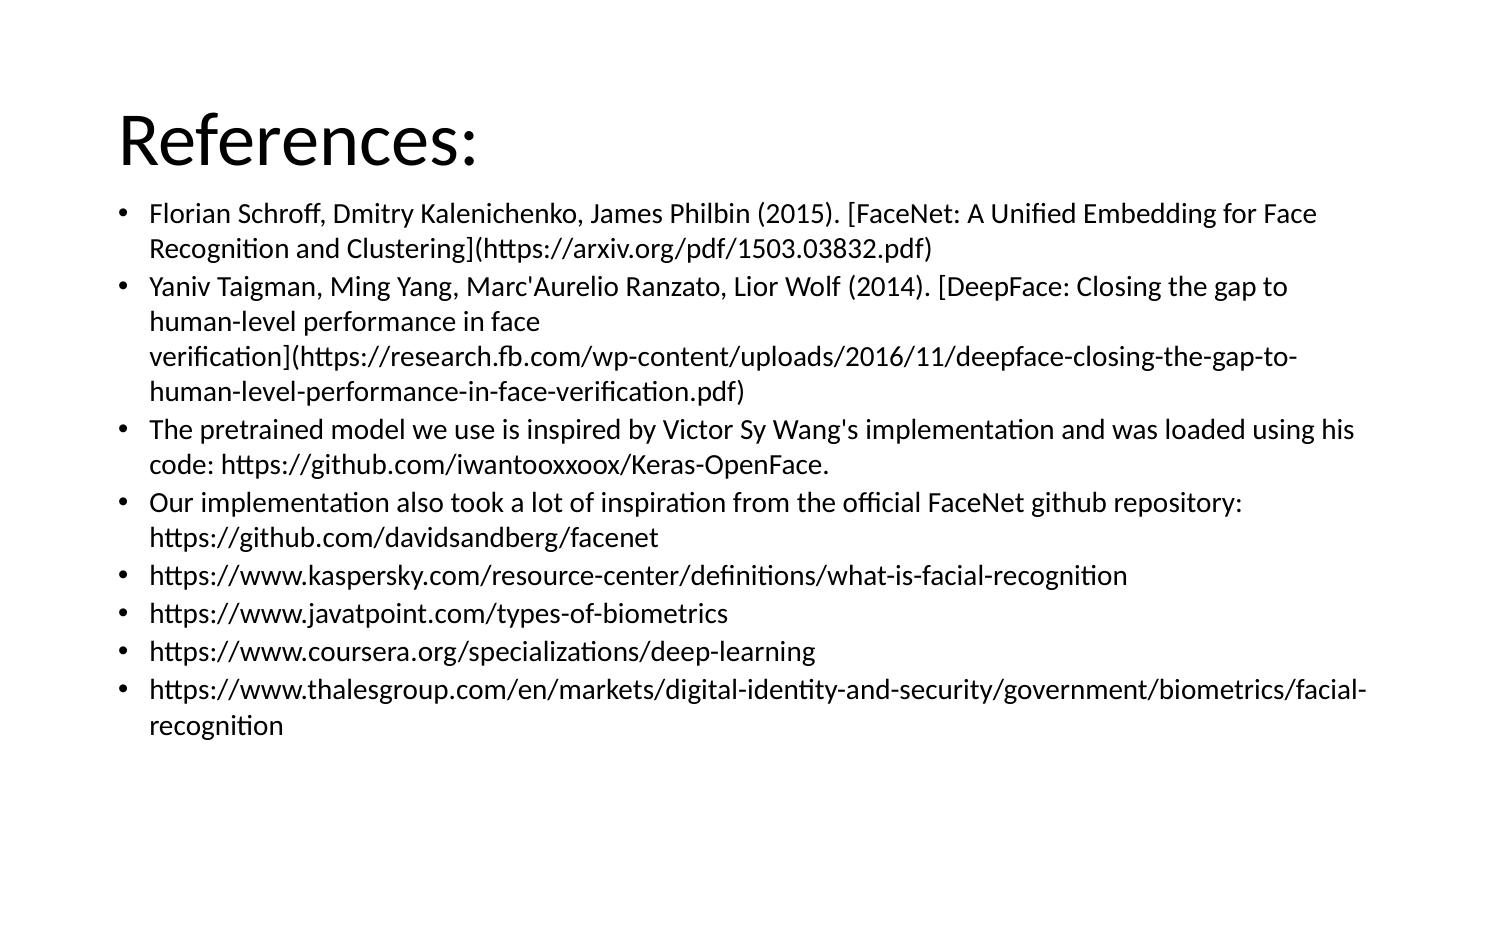

# References:
Florian Schroff, Dmitry Kalenichenko, James Philbin (2015). [FaceNet: A Unified Embedding for Face Recognition and Clustering](https://arxiv.org/pdf/1503.03832.pdf)
Yaniv Taigman, Ming Yang, Marc'Aurelio Ranzato, Lior Wolf (2014). [DeepFace: Closing the gap to human-level performance in face verification](https://research.fb.com/wp-content/uploads/2016/11/deepface-closing-the-gap-to-human-level-performance-in-face-verification.pdf)
The pretrained model we use is inspired by Victor Sy Wang's implementation and was loaded using his code: https://github.com/iwantooxxoox/Keras-OpenFace.
Our implementation also took a lot of inspiration from the official FaceNet github repository: https://github.com/davidsandberg/facenet
https://www.kaspersky.com/resource-center/definitions/what-is-facial-recognition
https://www.javatpoint.com/types-of-biometrics
https://www.coursera.org/specializations/deep-learning
https://www.thalesgroup.com/en/markets/digital-identity-and-security/government/biometrics/facial-recognition